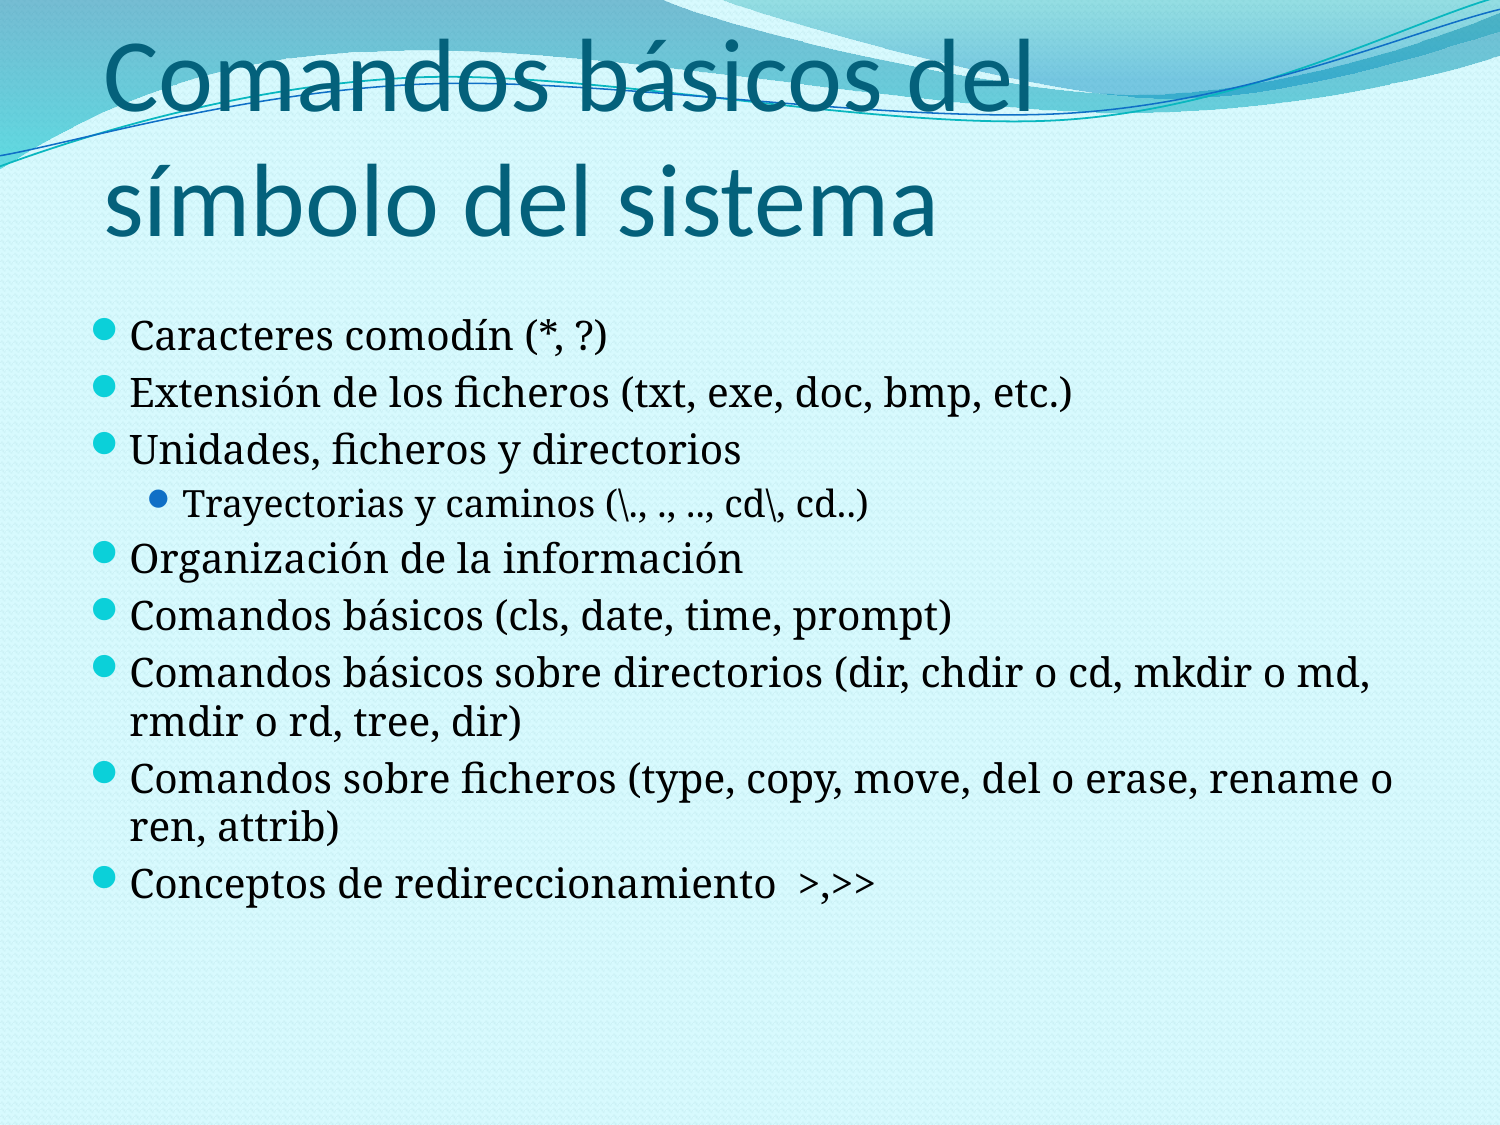

Comandos básicos del símbolo del sistema
Caracteres comodín (*, ?)
Extensión de los ficheros (txt, exe, doc, bmp, etc.)
Unidades, ficheros y directorios
Trayectorias y caminos (\., ., .., cd\, cd..)
Organización de la información
Comandos básicos (cls, date, time, prompt)
Comandos básicos sobre directorios (dir, chdir o cd, mkdir o md,  rmdir o rd, tree, dir)
Comandos sobre ficheros (type, copy, move, del o erase, rename o ren, attrib)
Conceptos de redireccionamiento  >,>>